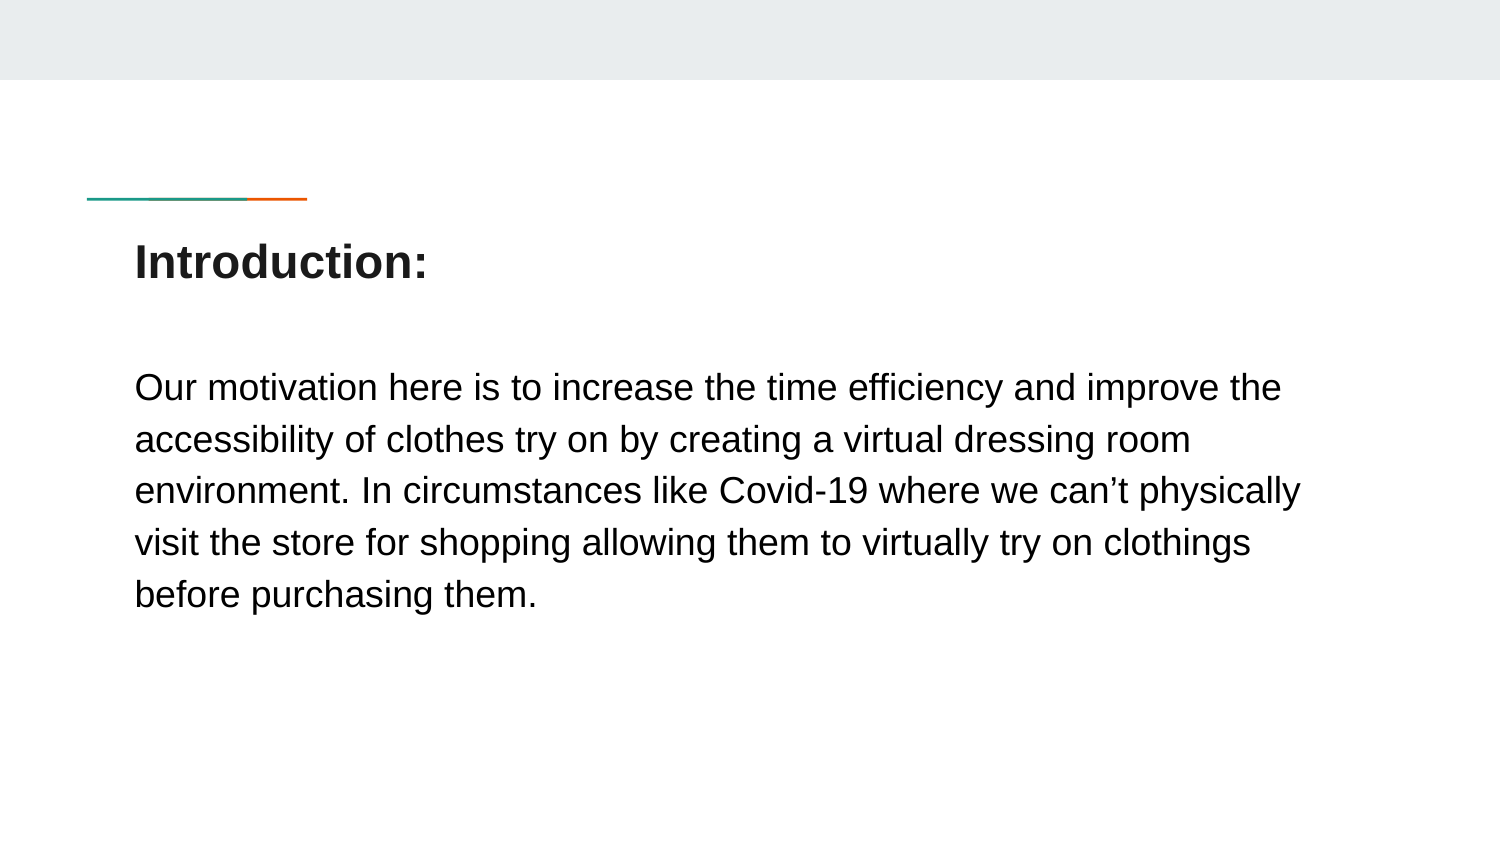

# Introduction:
Our motivation here is to increase the time efficiency and improve the accessibility of clothes try on by creating a virtual dressing room environment. In circumstances like Covid-19 where we can’t physically visit the store for shopping allowing them to virtually try on clothings before purchasing them.